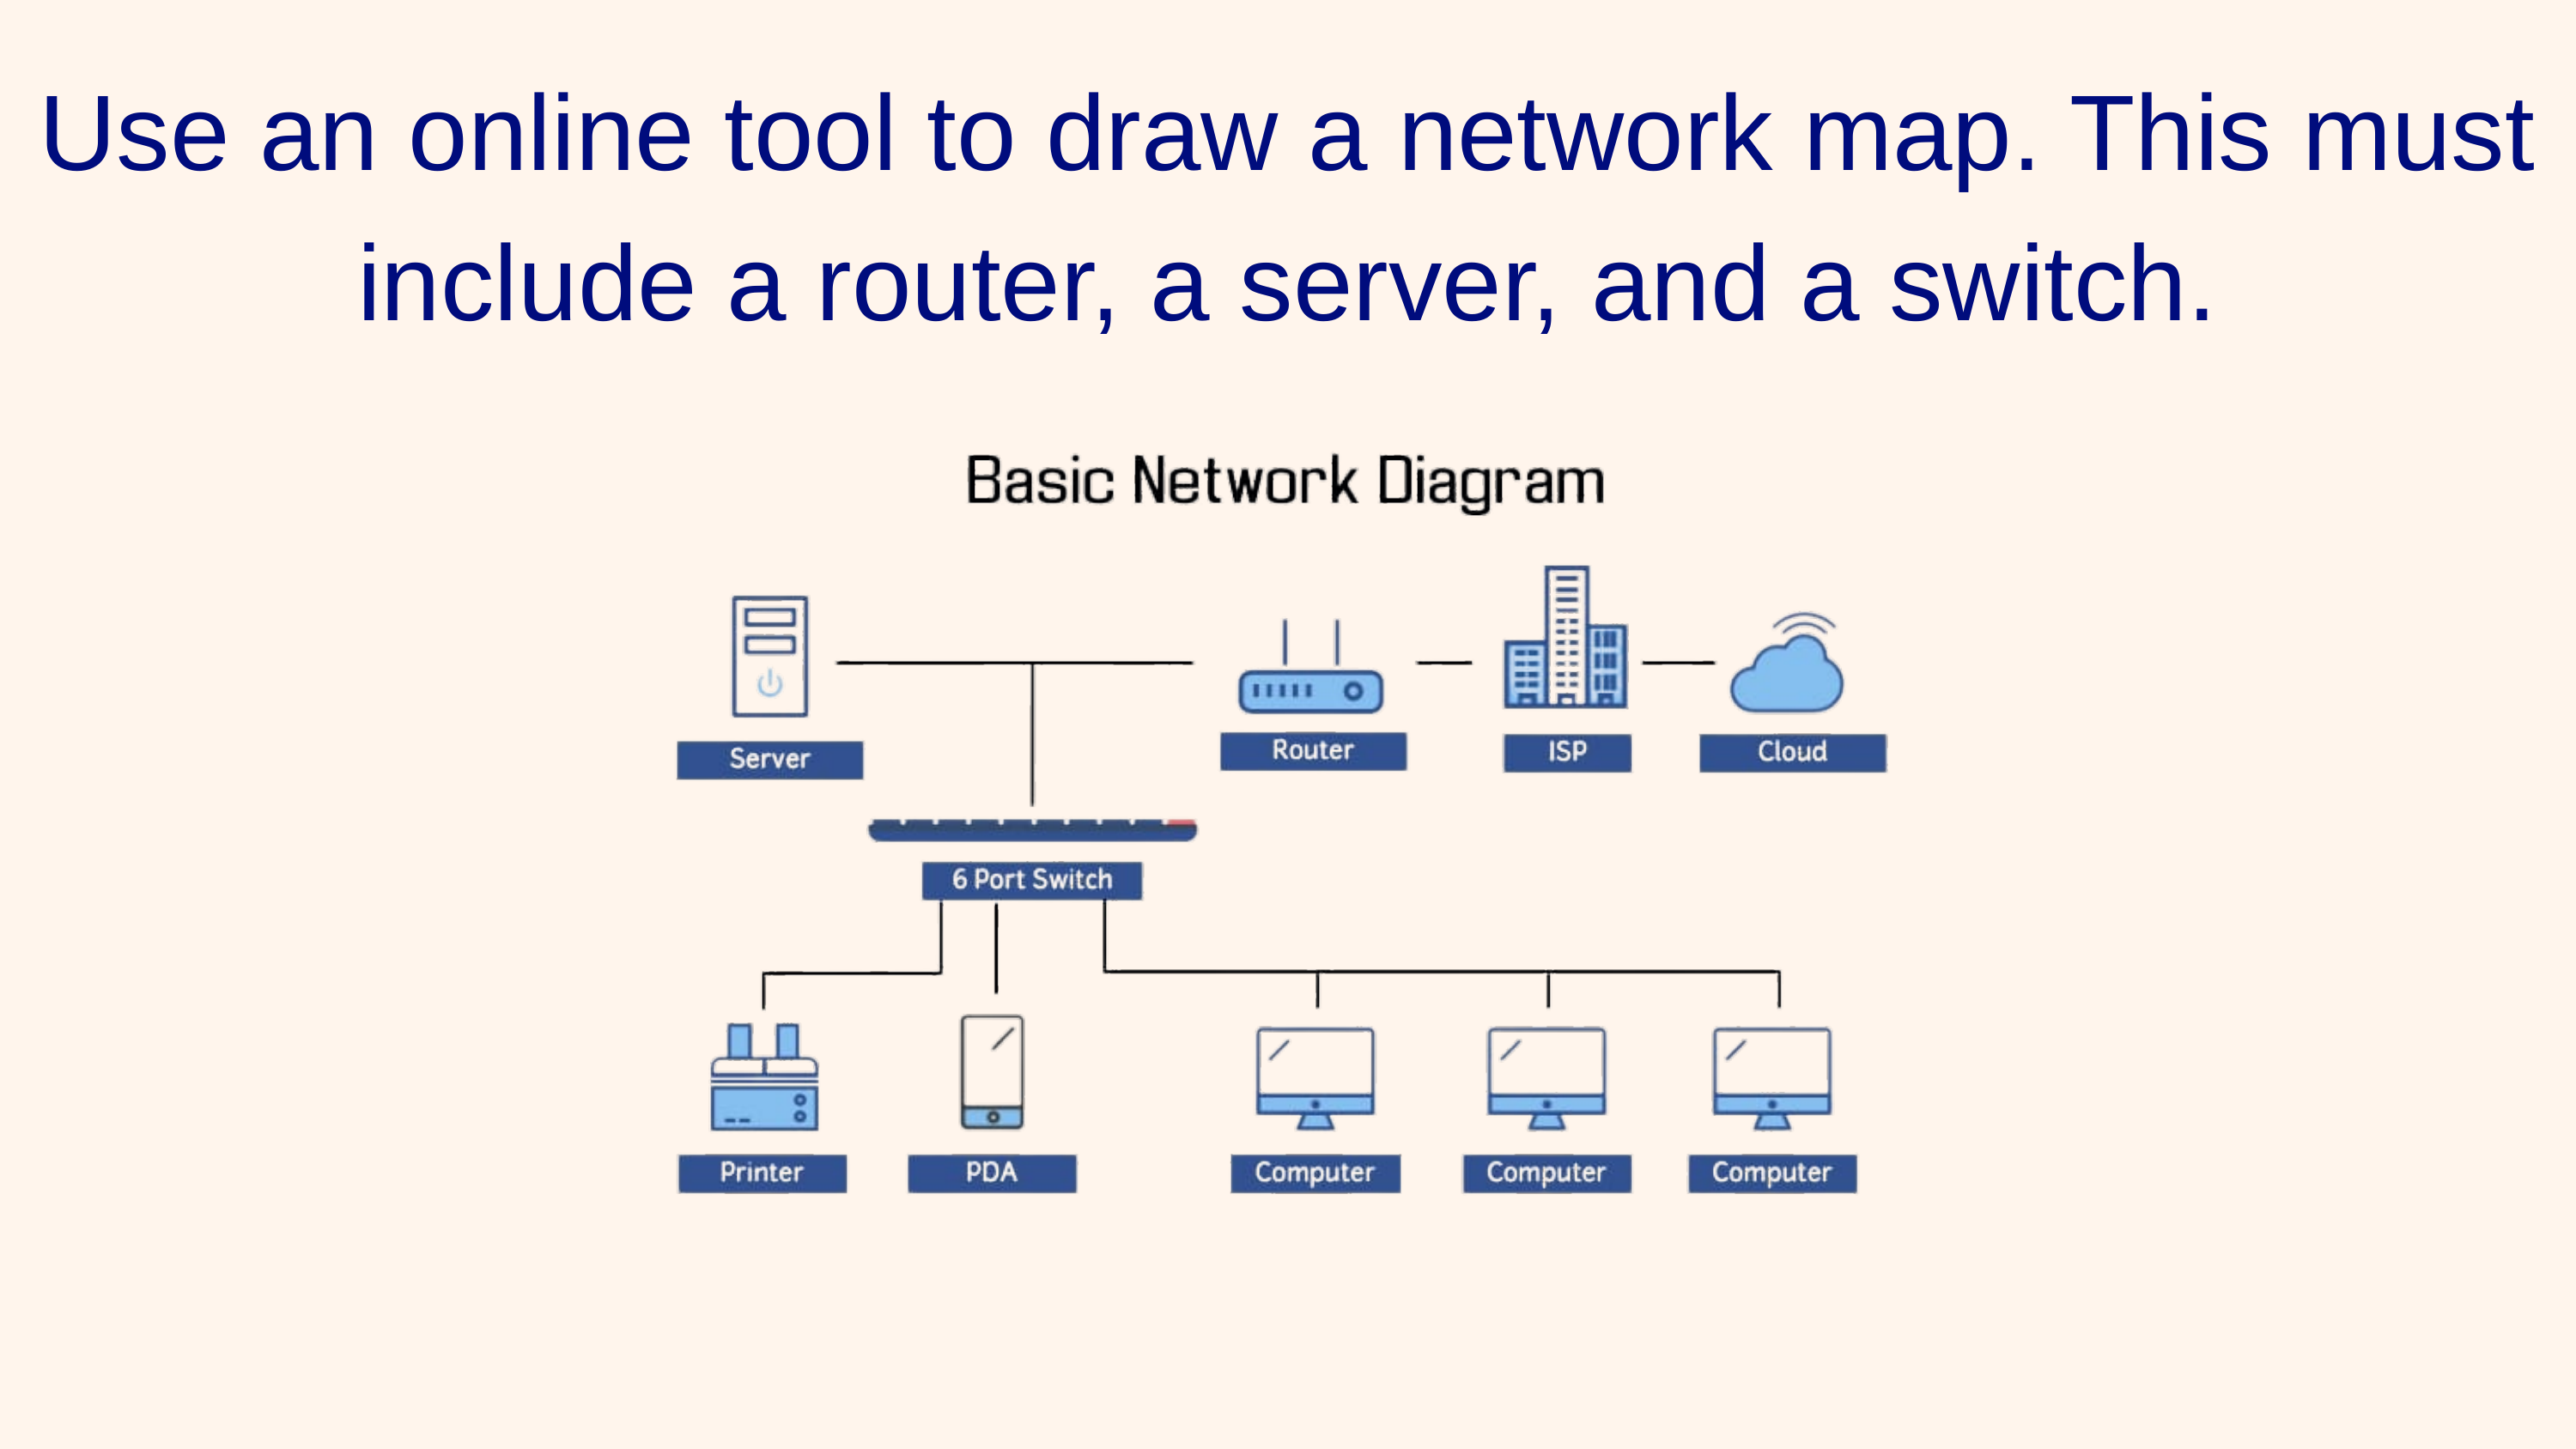

Use an online tool to draw a network map. This must include a router, a server, and a switch.